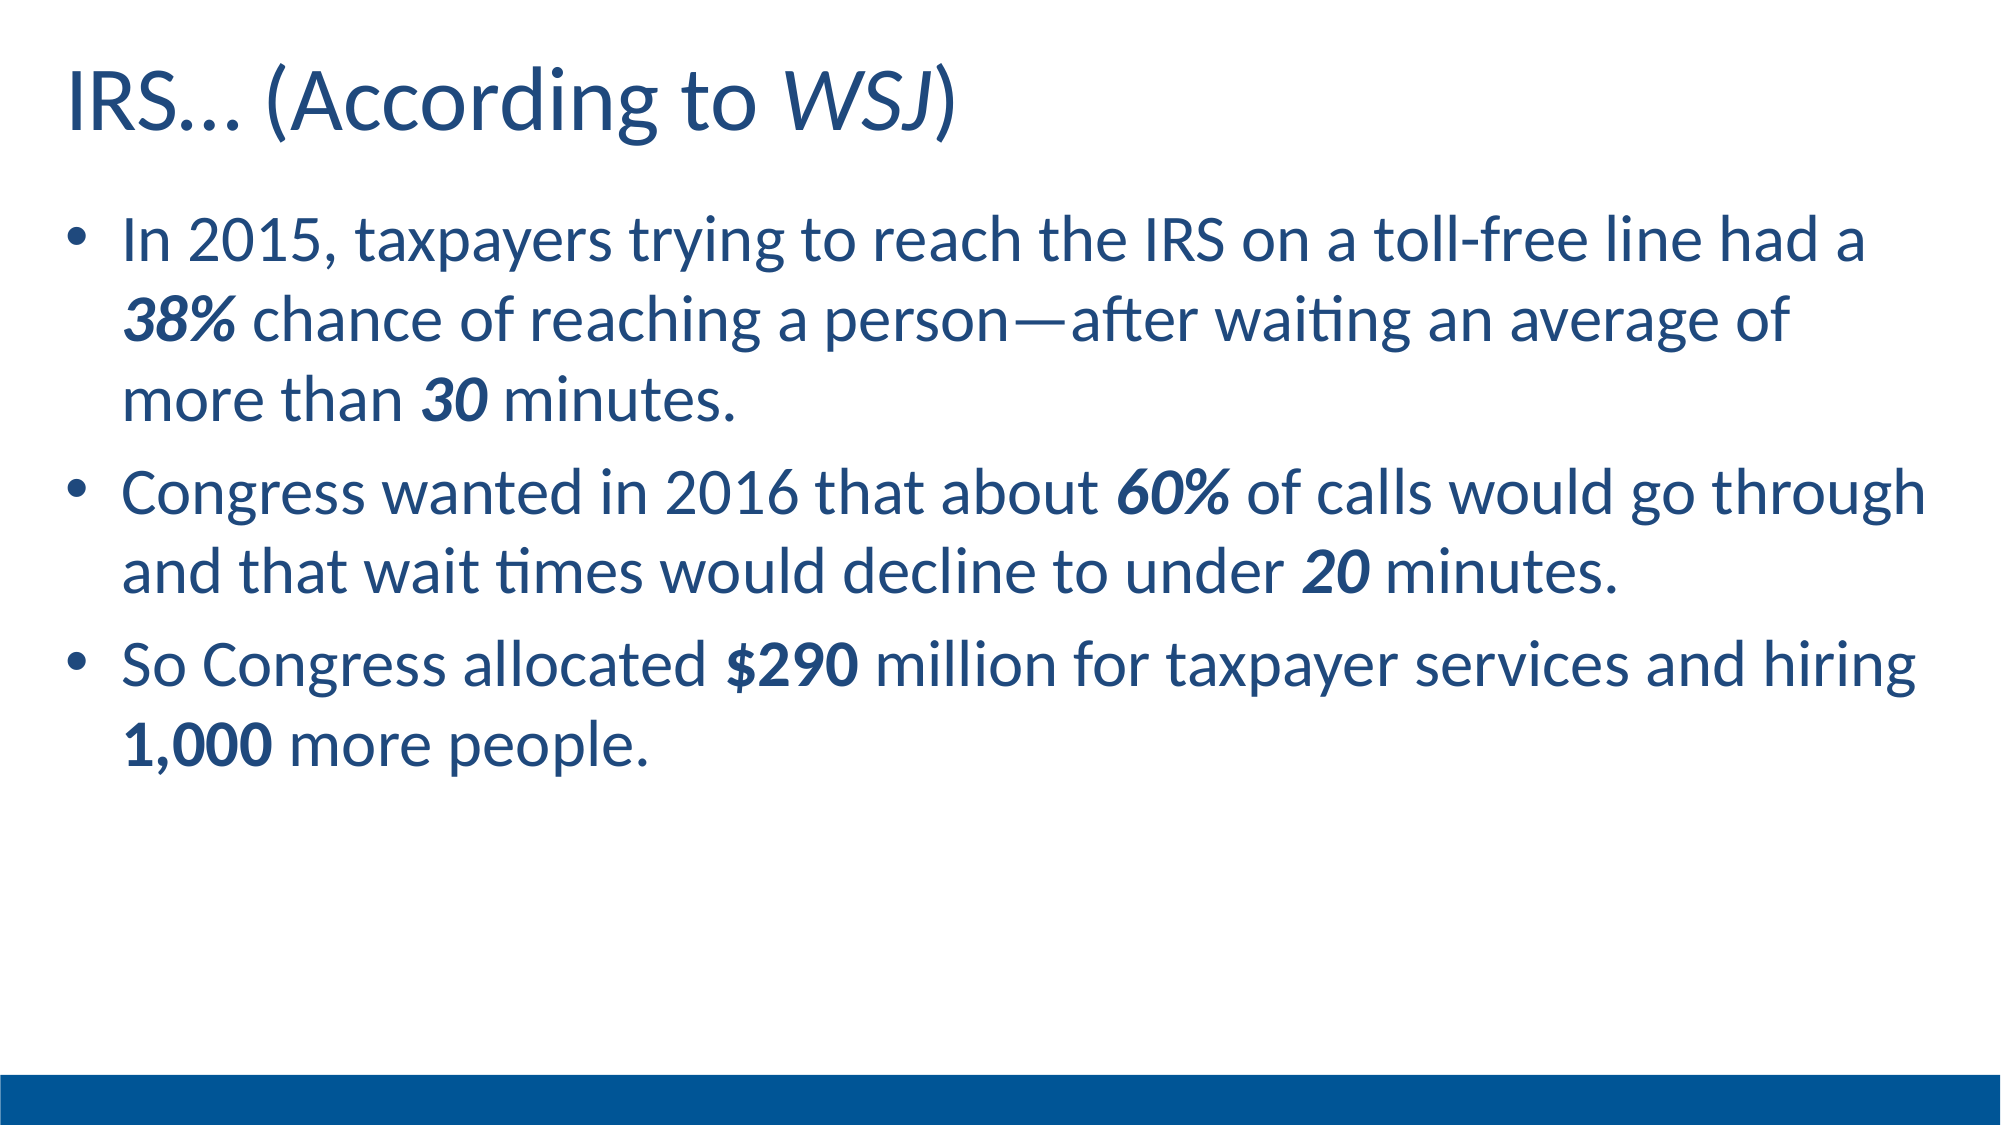

# IRS… (According to WSJ)
In 2015, taxpayers trying to reach the IRS on a toll-free line had a 38% chance of reaching a person—after waiting an average of more than 30 minutes.
Congress wanted in 2016 that about 60% of calls would go through and that wait times would decline to under 20 minutes.
So Congress allocated $290 million for taxpayer services and hiring 1,000 more people.